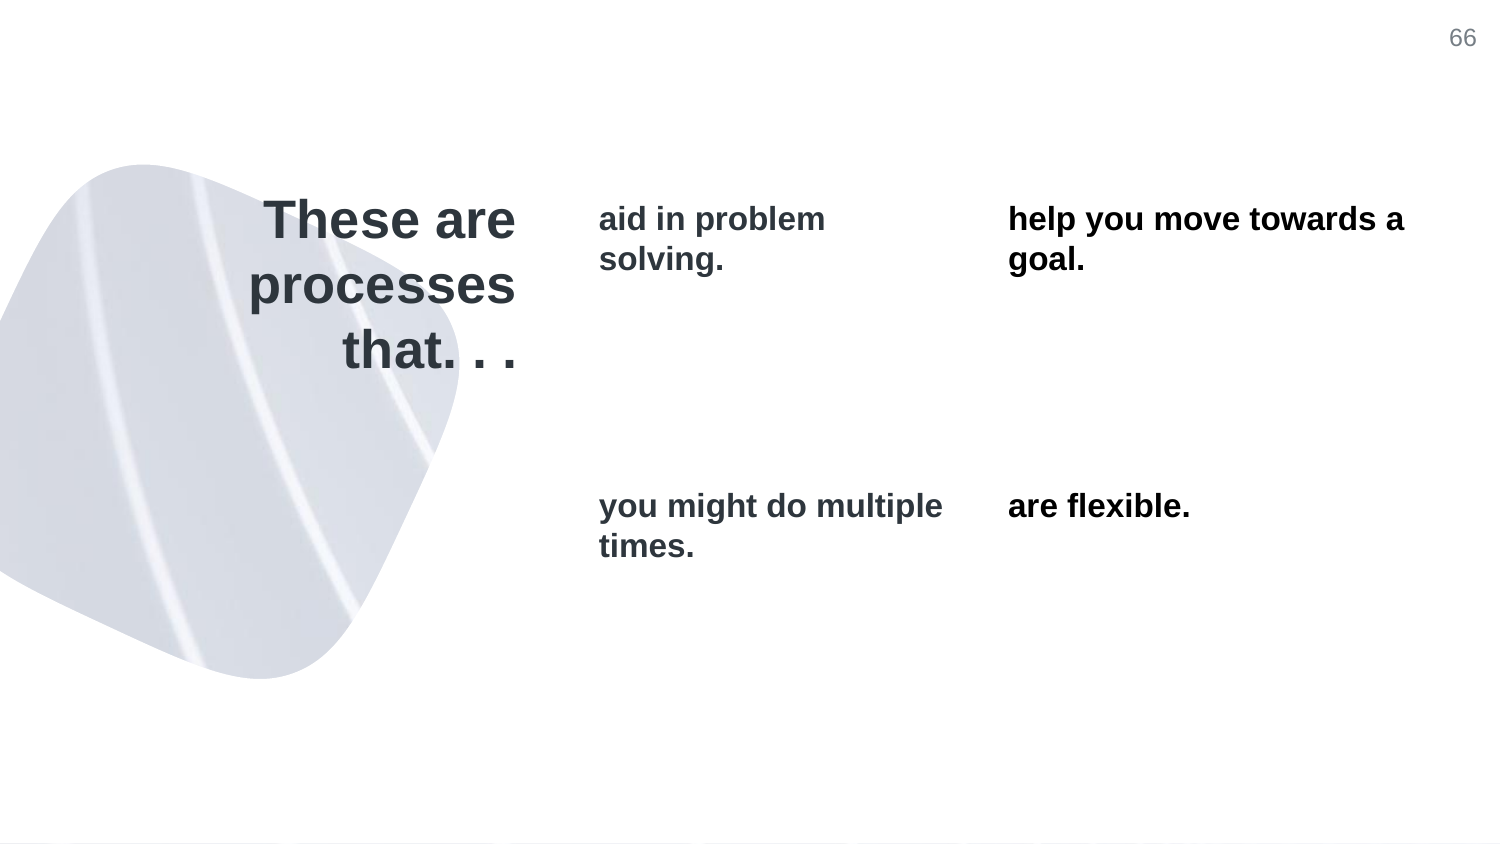

66
# These are processes that. . .
aid in problem solving.
help you move towards a goal.
you might do multiple times.
are flexible.